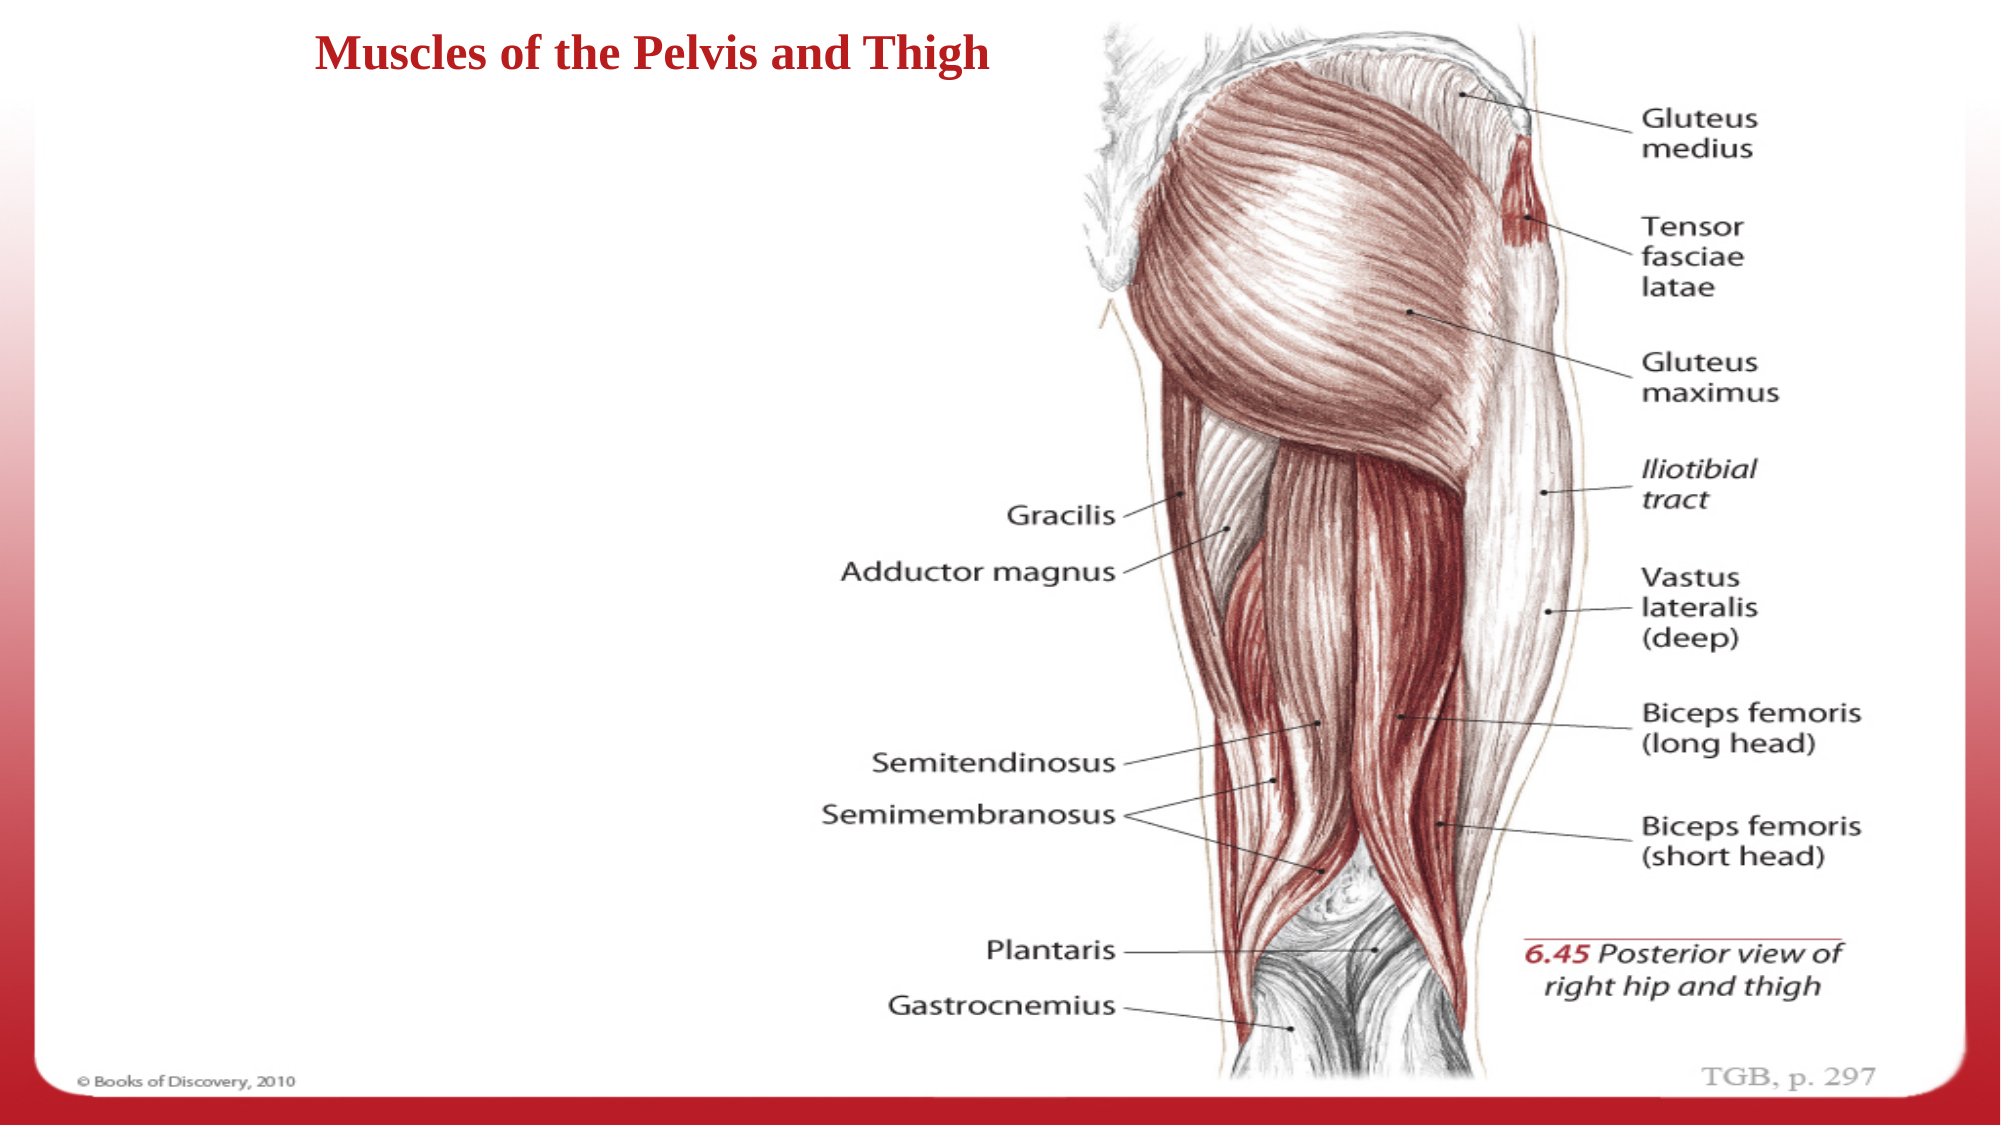

Muscles of the Pelvis and Thigh - Posterior
Muscles of the Pelvis and Thigh